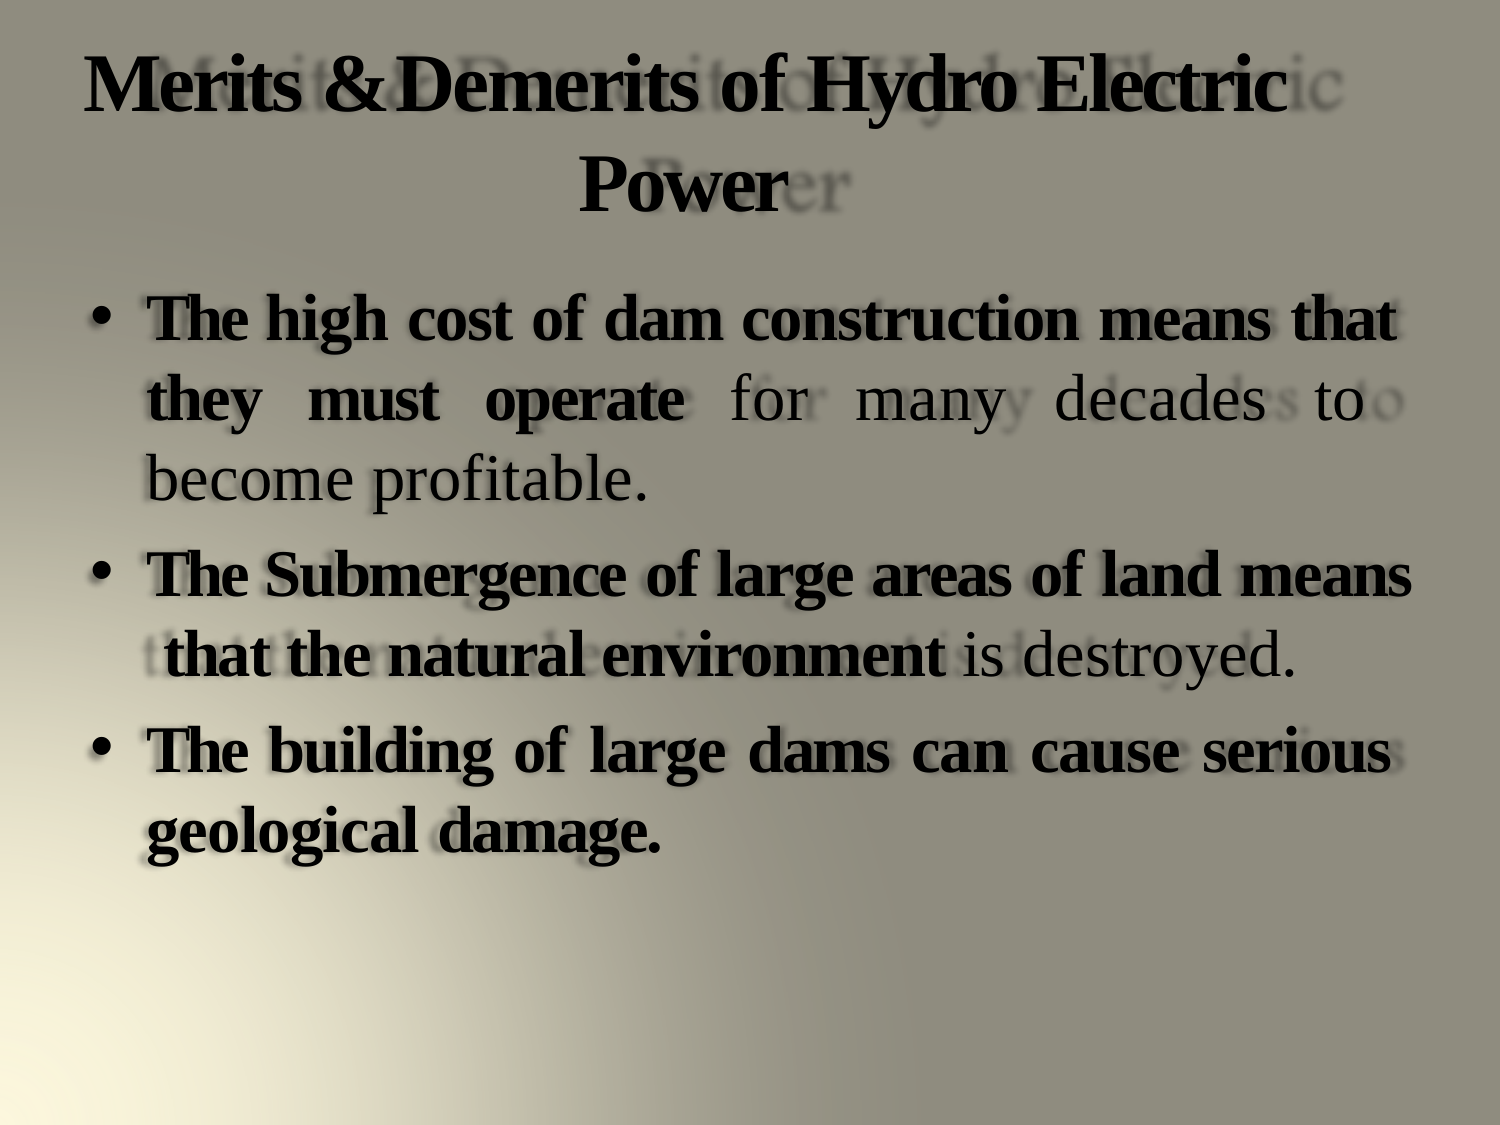

# Merits & Demerits of Hydro Electric  Power

The high cost of dam construction means that  they must operate for many decades to  become profitable.
The Submergence of large areas of land means  that the natural environment is destroyed.
The building of large dams can cause serious  geological damage.